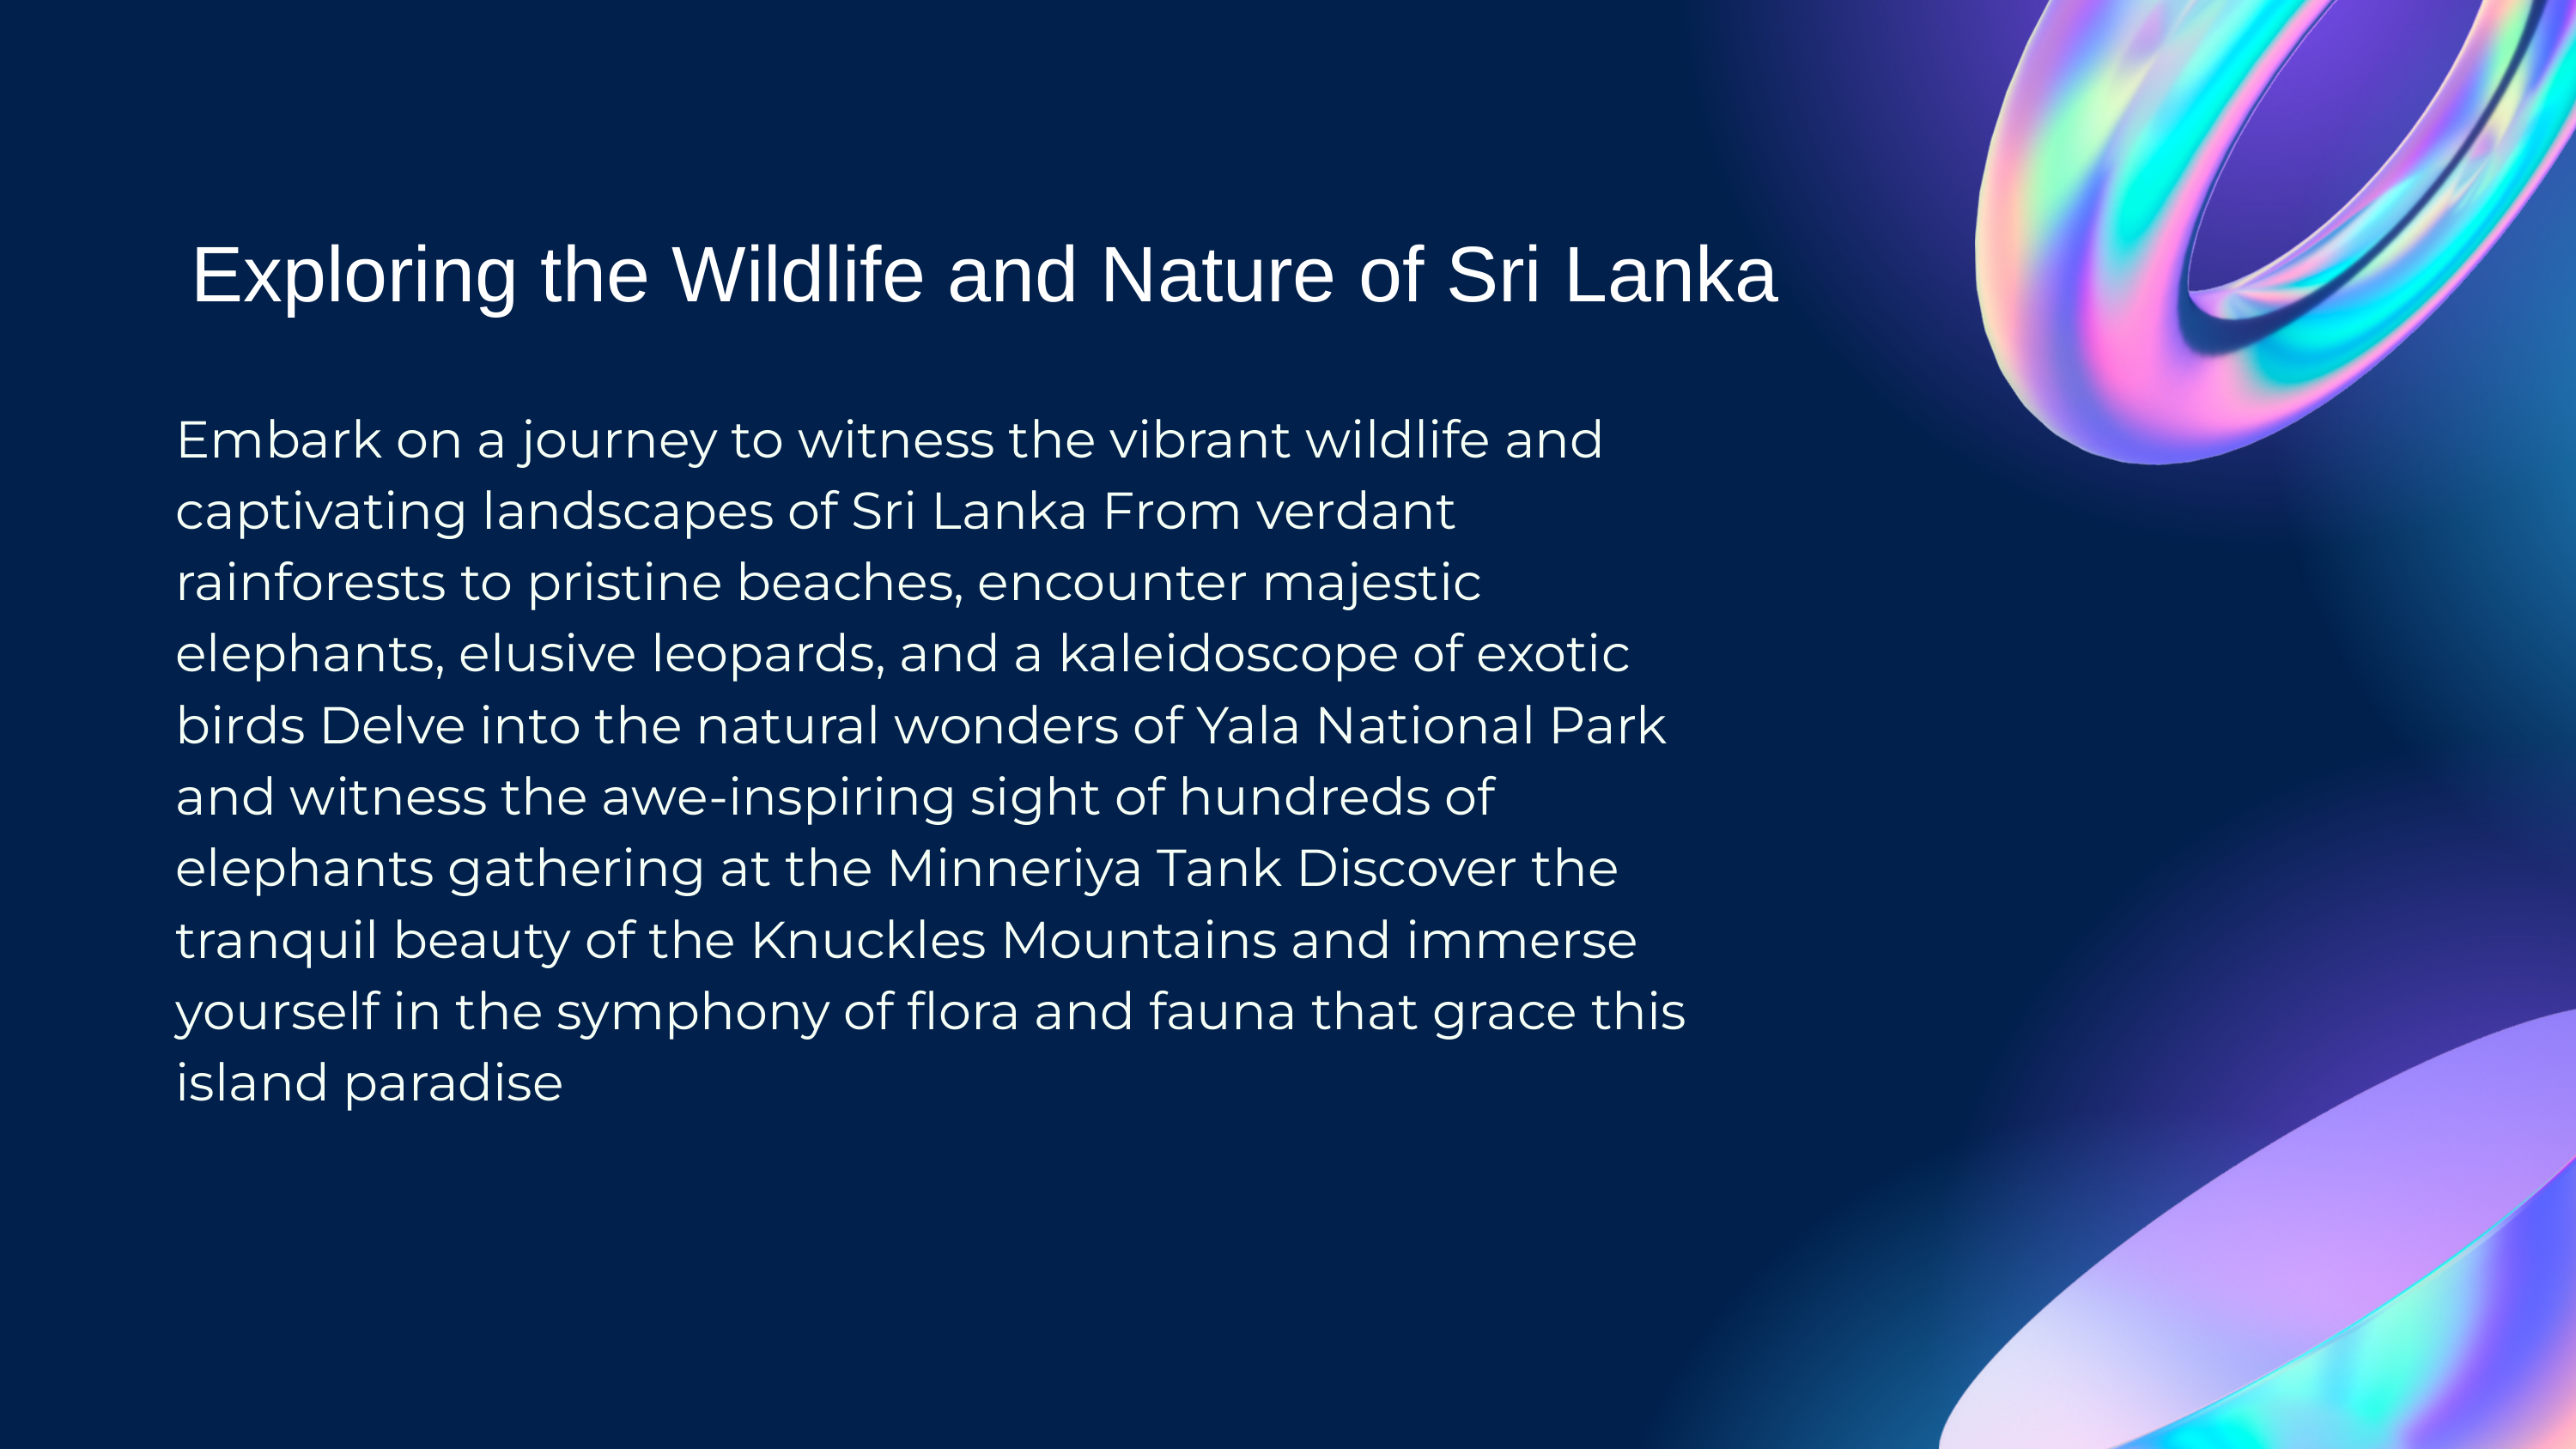

Exploring the Wildlife and Nature of Sri Lanka
Embark on a journey to witness the vibrant wildlife and captivating landscapes of Sri Lanka From verdant rainforests to pristine beaches, encounter majestic elephants, elusive leopards, and a kaleidoscope of exotic birds Delve into the natural wonders of Yala National Park and witness the awe-inspiring sight of hundreds of elephants gathering at the Minneriya Tank Discover the tranquil beauty of the Knuckles Mountains and immerse yourself in the symphony of flora and fauna that grace this island paradise